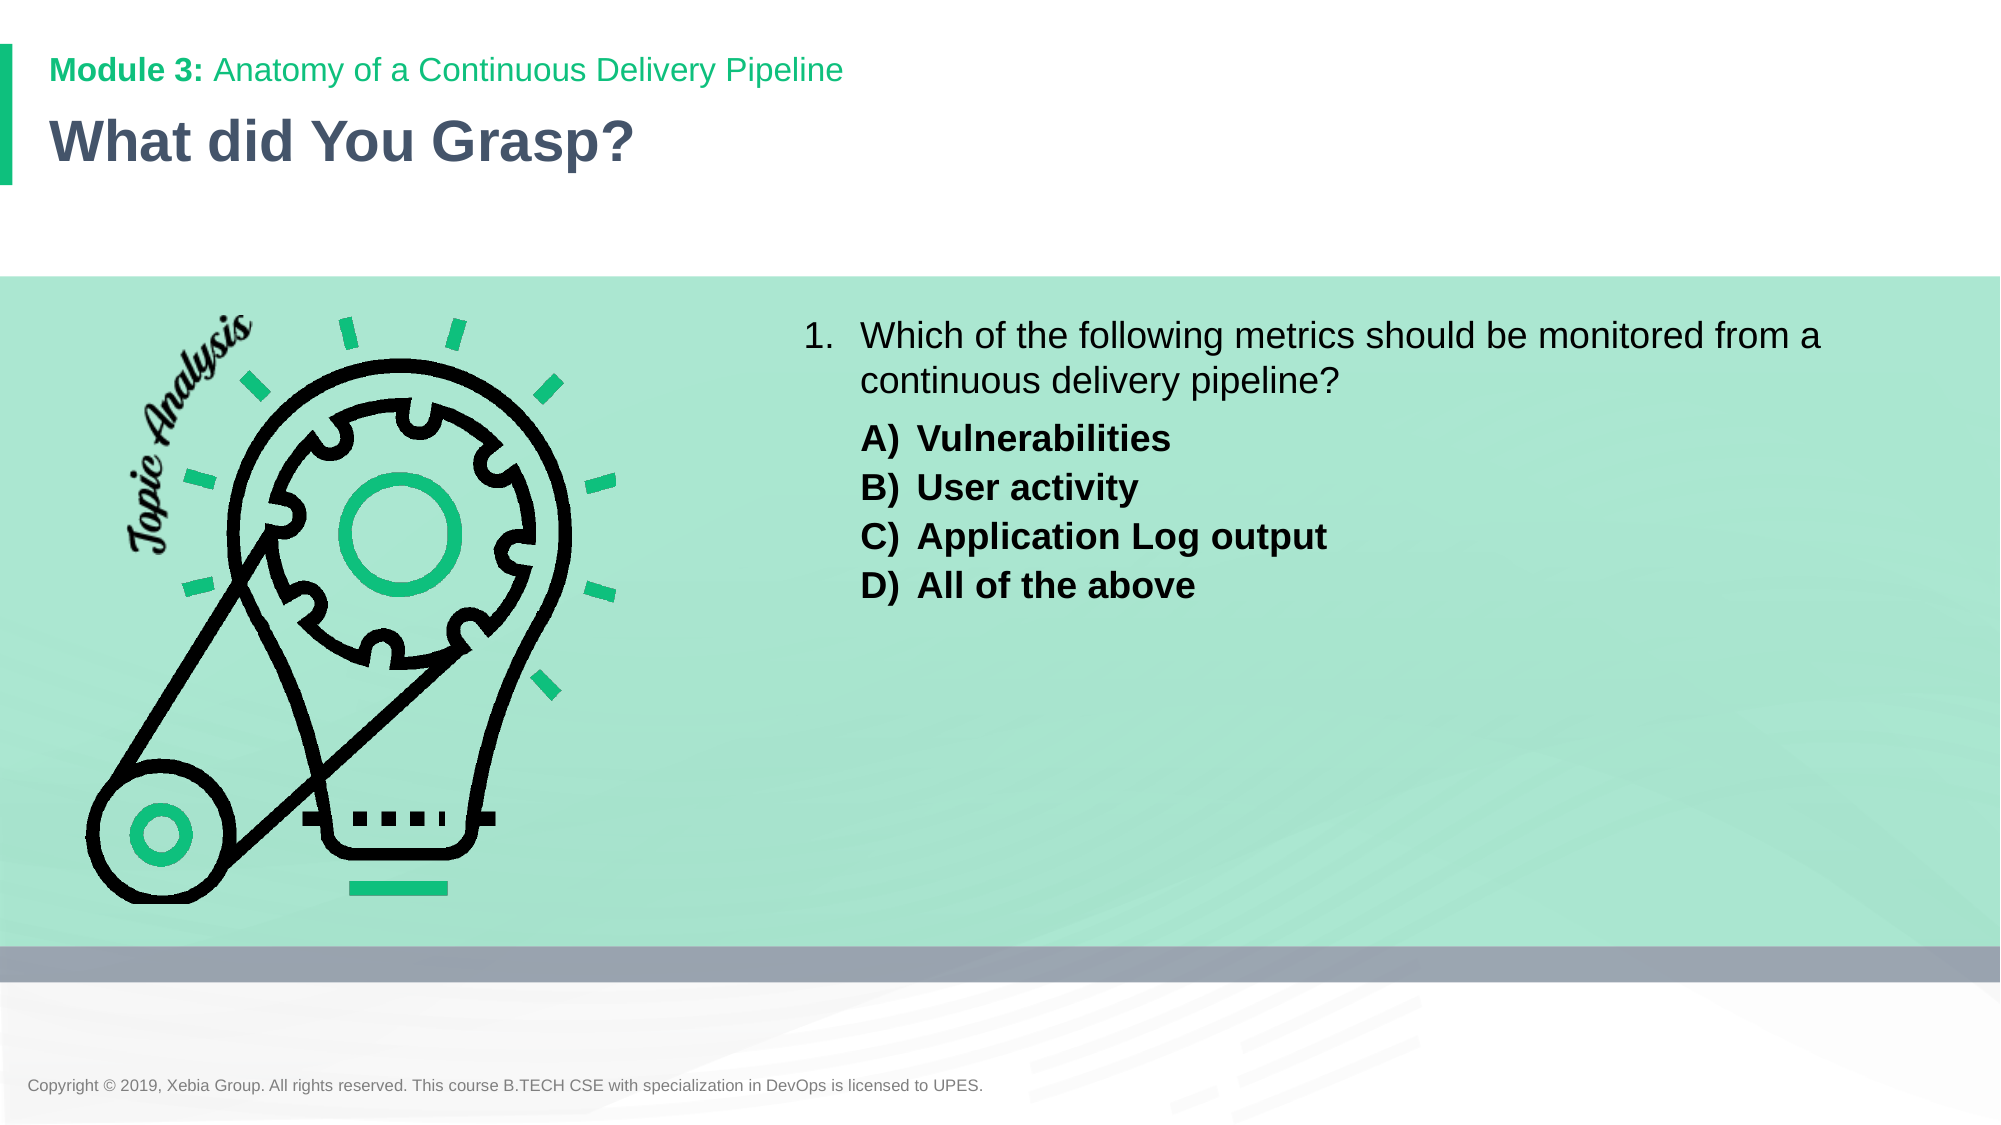

# What did You Grasp?
1.	Which of the following metrics should be monitored from a continuous delivery pipeline?
Vulnerabilities
User activity
Application Log output
All of the above